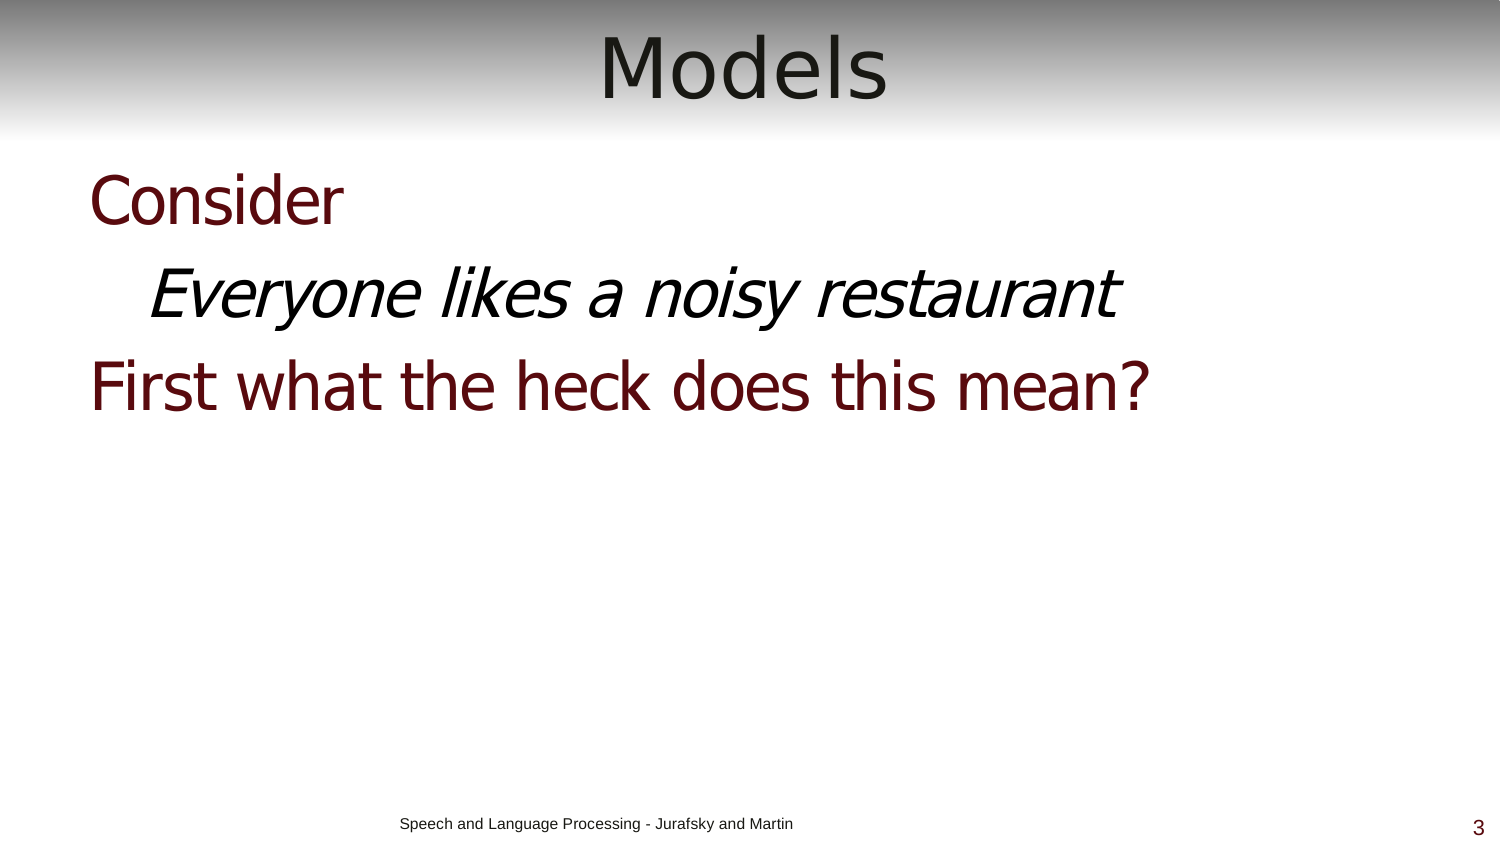

# Models
Consider
	Everyone likes a noisy restaurant
First what the heck does this mean?

                                         Speech and Language Processing - Jurafsky and Martin
3